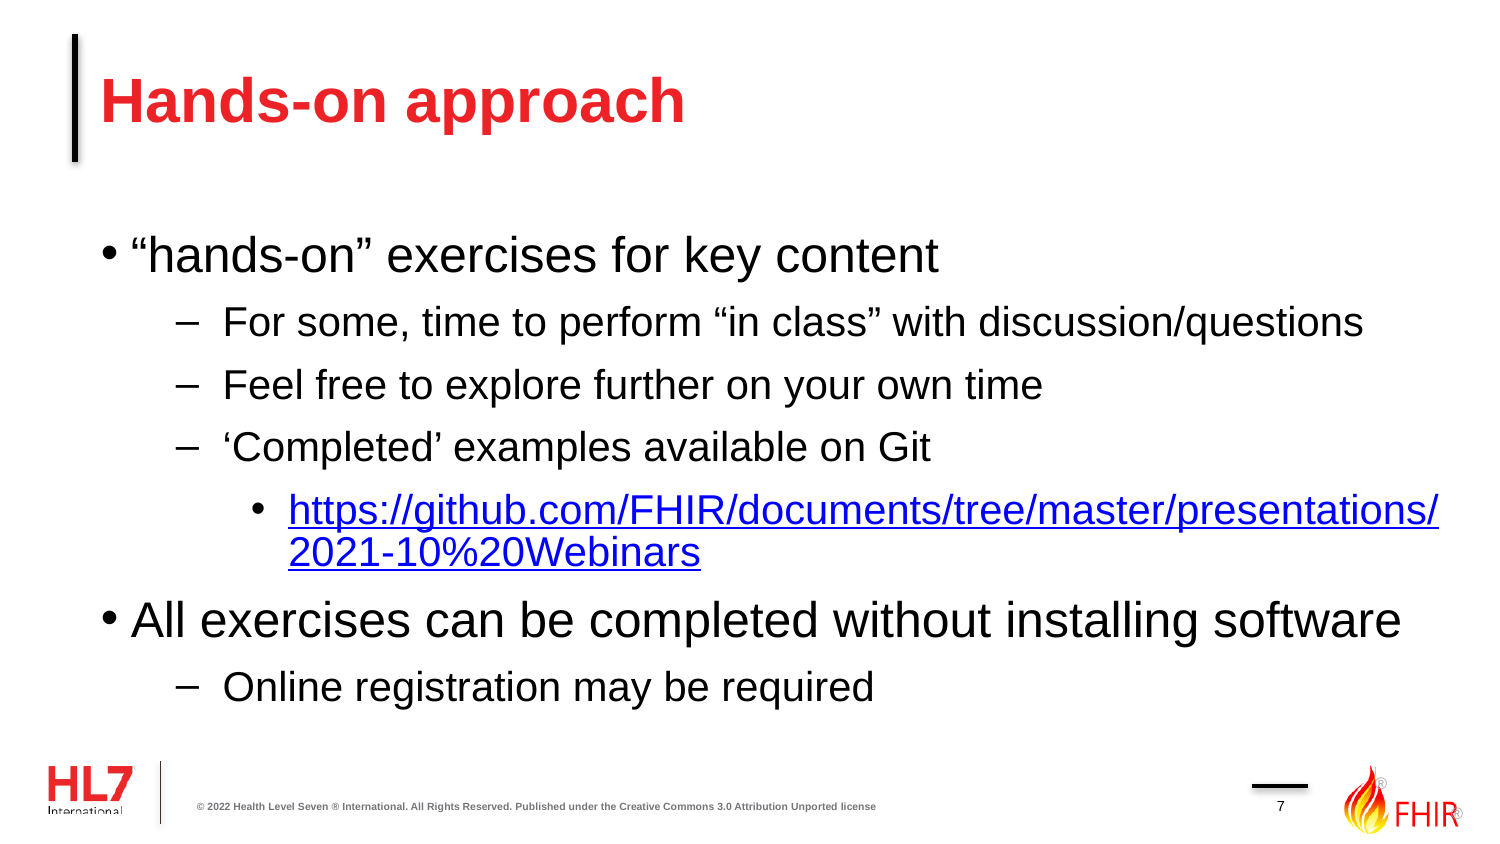

# Hands-on approach
“hands-on” exercises for key content
For some, time to perform “in class” with discussion/questions
Feel free to explore further on your own time
‘Completed’ examples available on Git
https://github.com/FHIR/documents/tree/master/presentations/2021-10%20Webinars
All exercises can be completed without installing software
Online registration may be required
7
© 2022 Health Level Seven ® International. All Rights Reserved. Published under the Creative Commons 3.0 Attribution Unported license